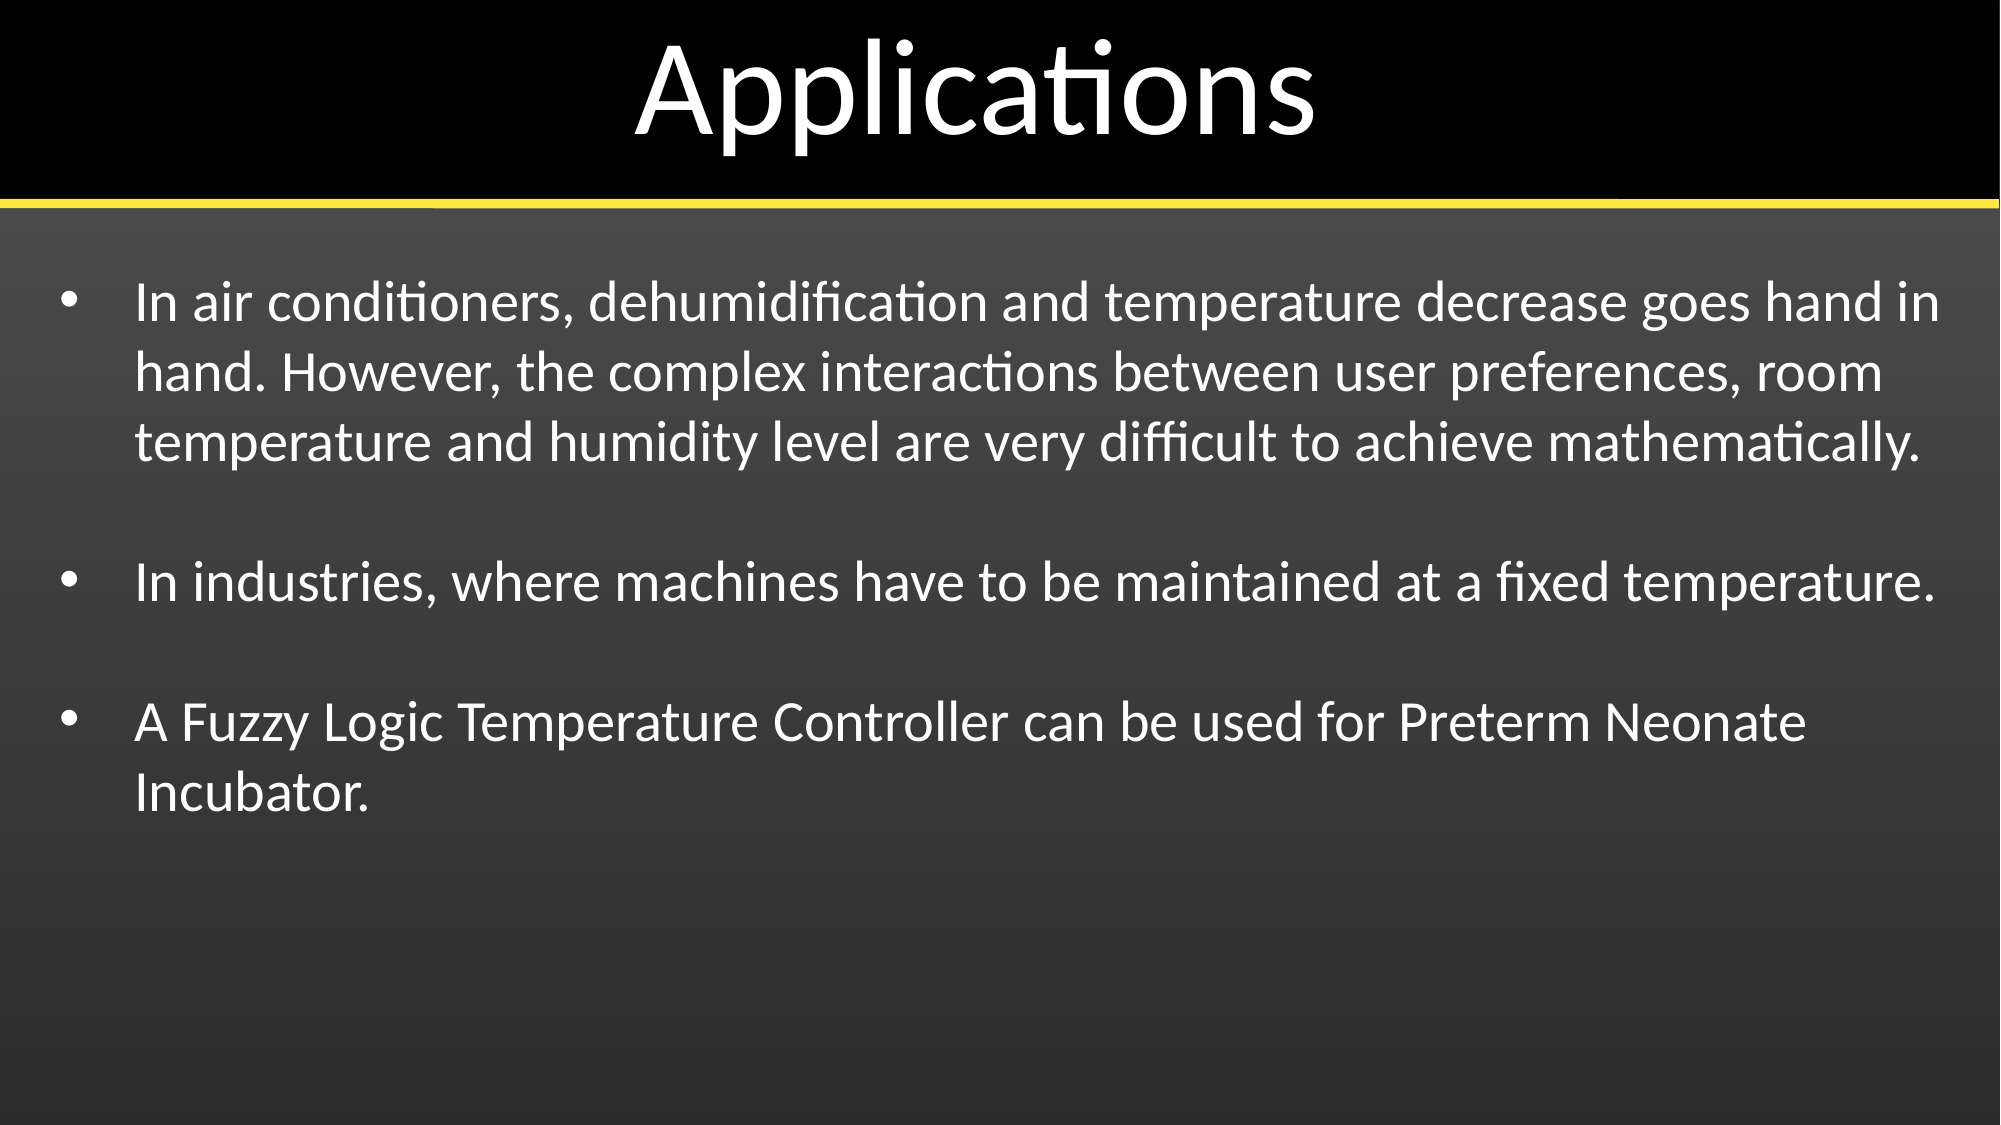

Applications
In air conditioners, dehumidification and temperature decrease goes hand in hand. However, the complex interactions between user preferences, room temperature and humidity level are very difficult to achieve mathematically.

In industries, where machines have to be maintained at a fixed temperature.

A Fuzzy Logic Temperature Controller can be used for Preterm Neonate Incubator.